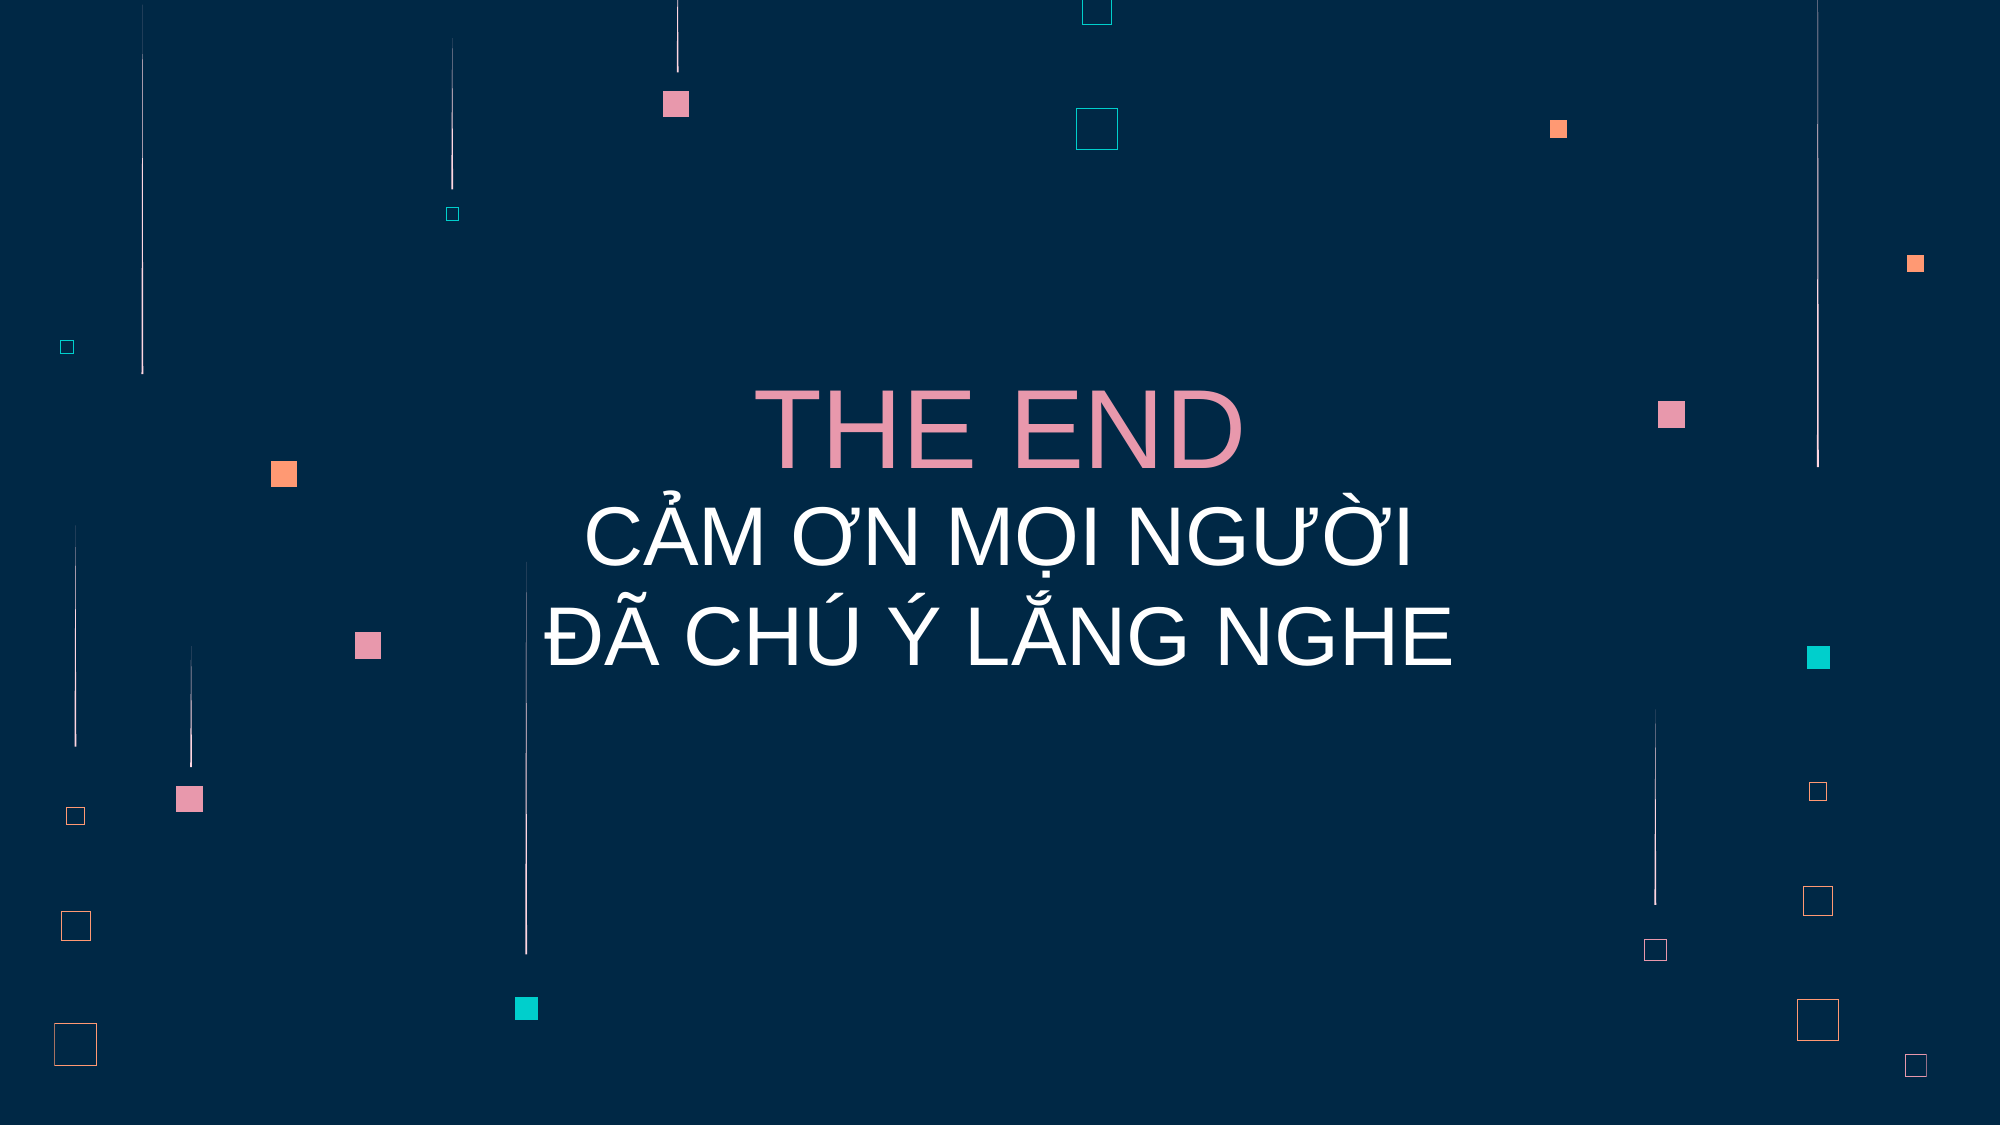

# THE END
CẢM ƠN MỌI NGƯỜI ĐÃ CHÚ Ý LẮNG NGHE